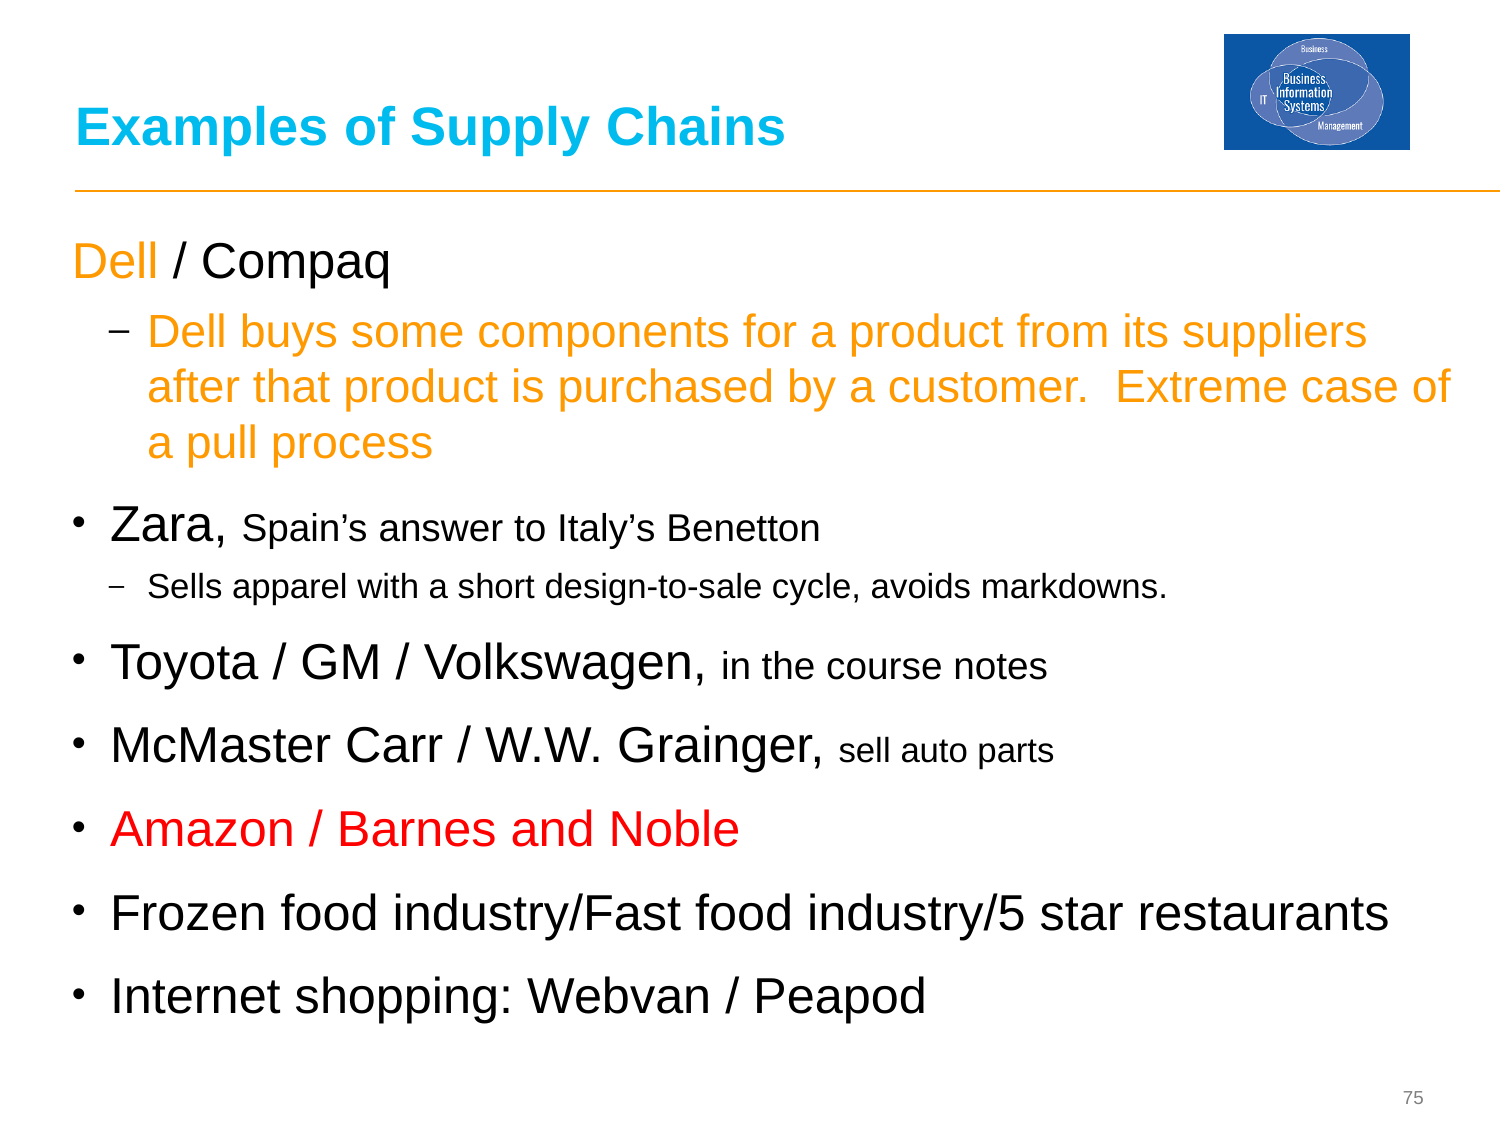

# Examples of Supply Chains
Dell / Compaq
Dell buys some components for a product from its suppliers after that product is purchased by a customer.  Extreme case of a pull process
Zara, Spain’s answer to Italy’s Benetton
Sells apparel with a short design-to-sale cycle, avoids markdowns.
Toyota / GM / Volkswagen, in the course notes
McMaster Carr / W.W. Grainger, sell auto parts
Amazon / Barnes and Noble
Frozen food industry/Fast food industry/5 star restaurants
Internet shopping: Webvan / Peapod